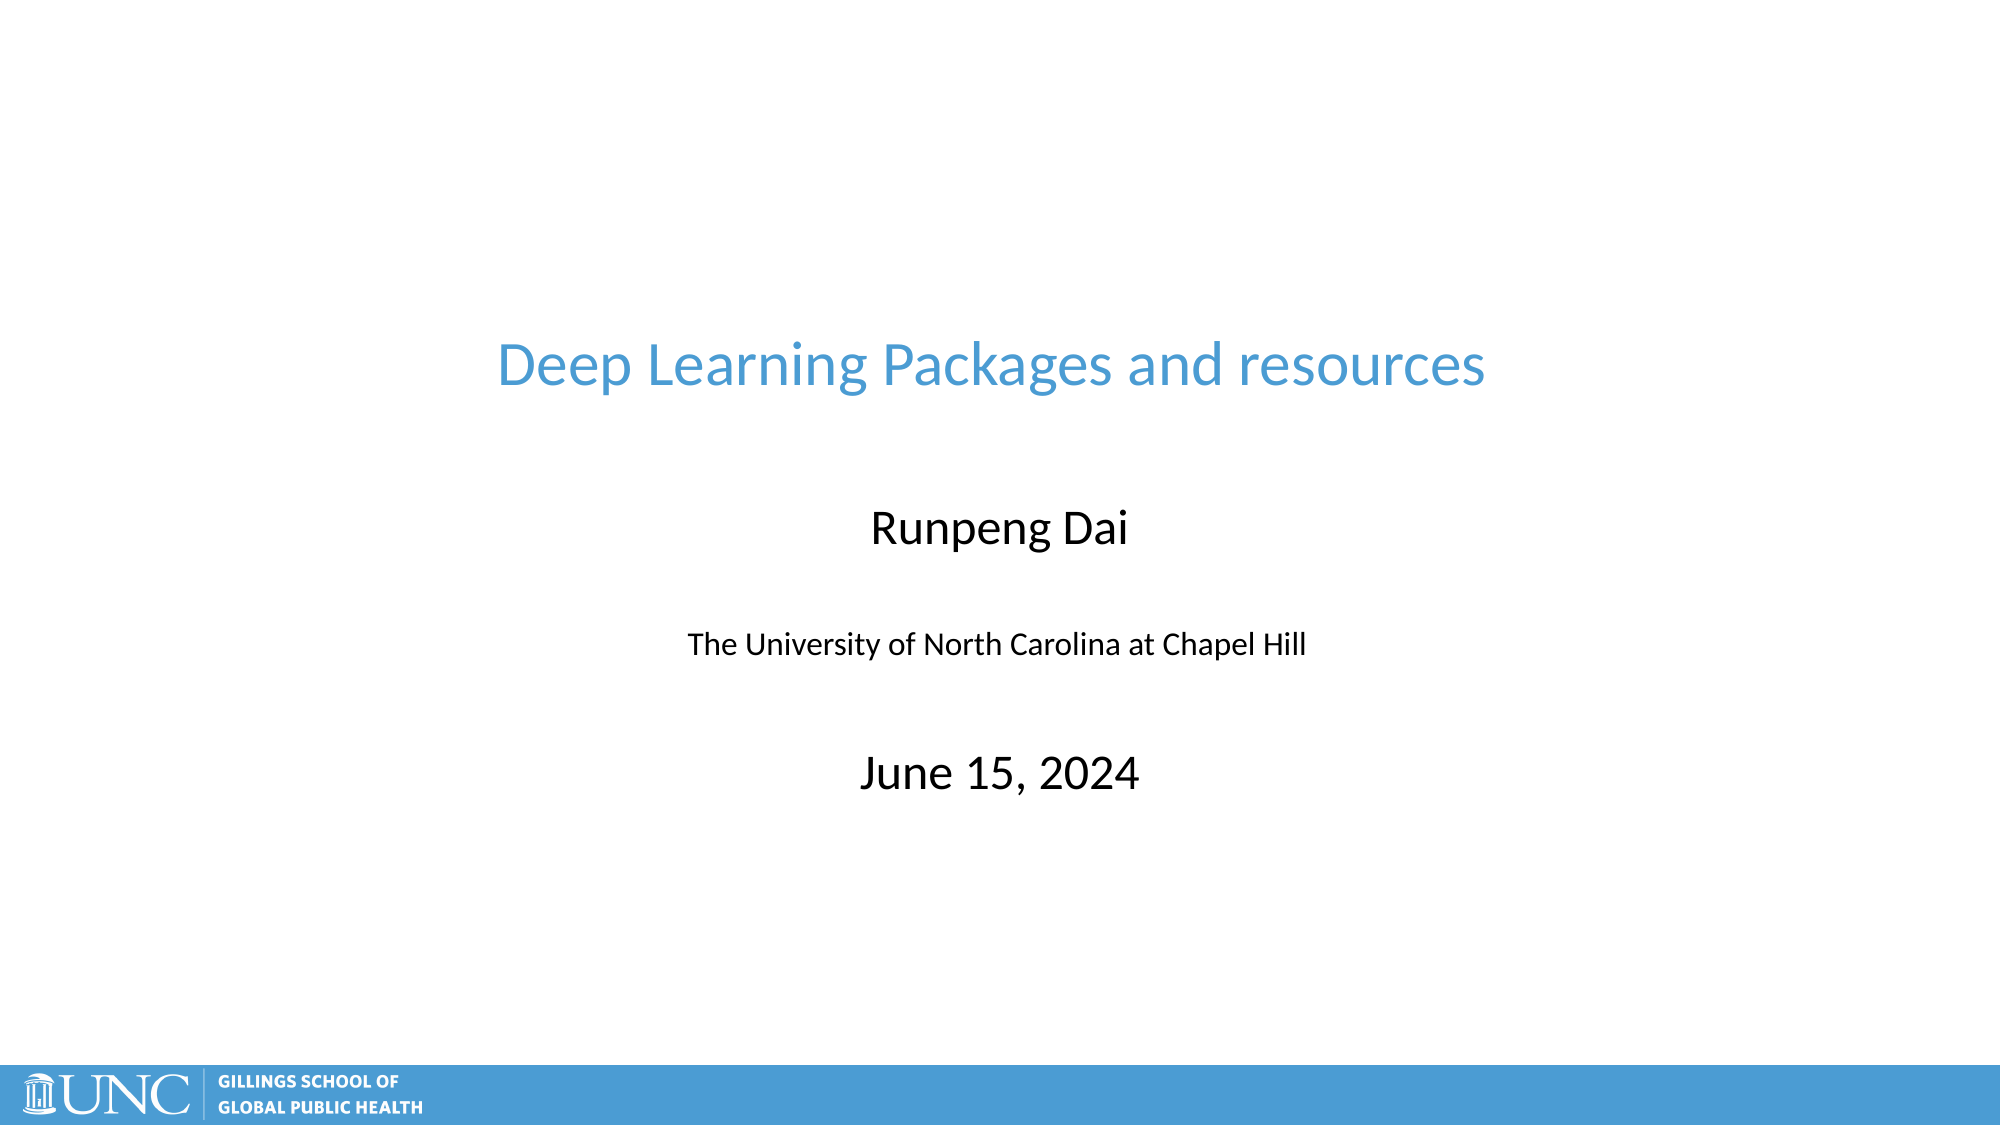

# Deep Learning Packages and resources
Runpeng Dai
The University of North Carolina at Chapel Hill
June 15, 2024